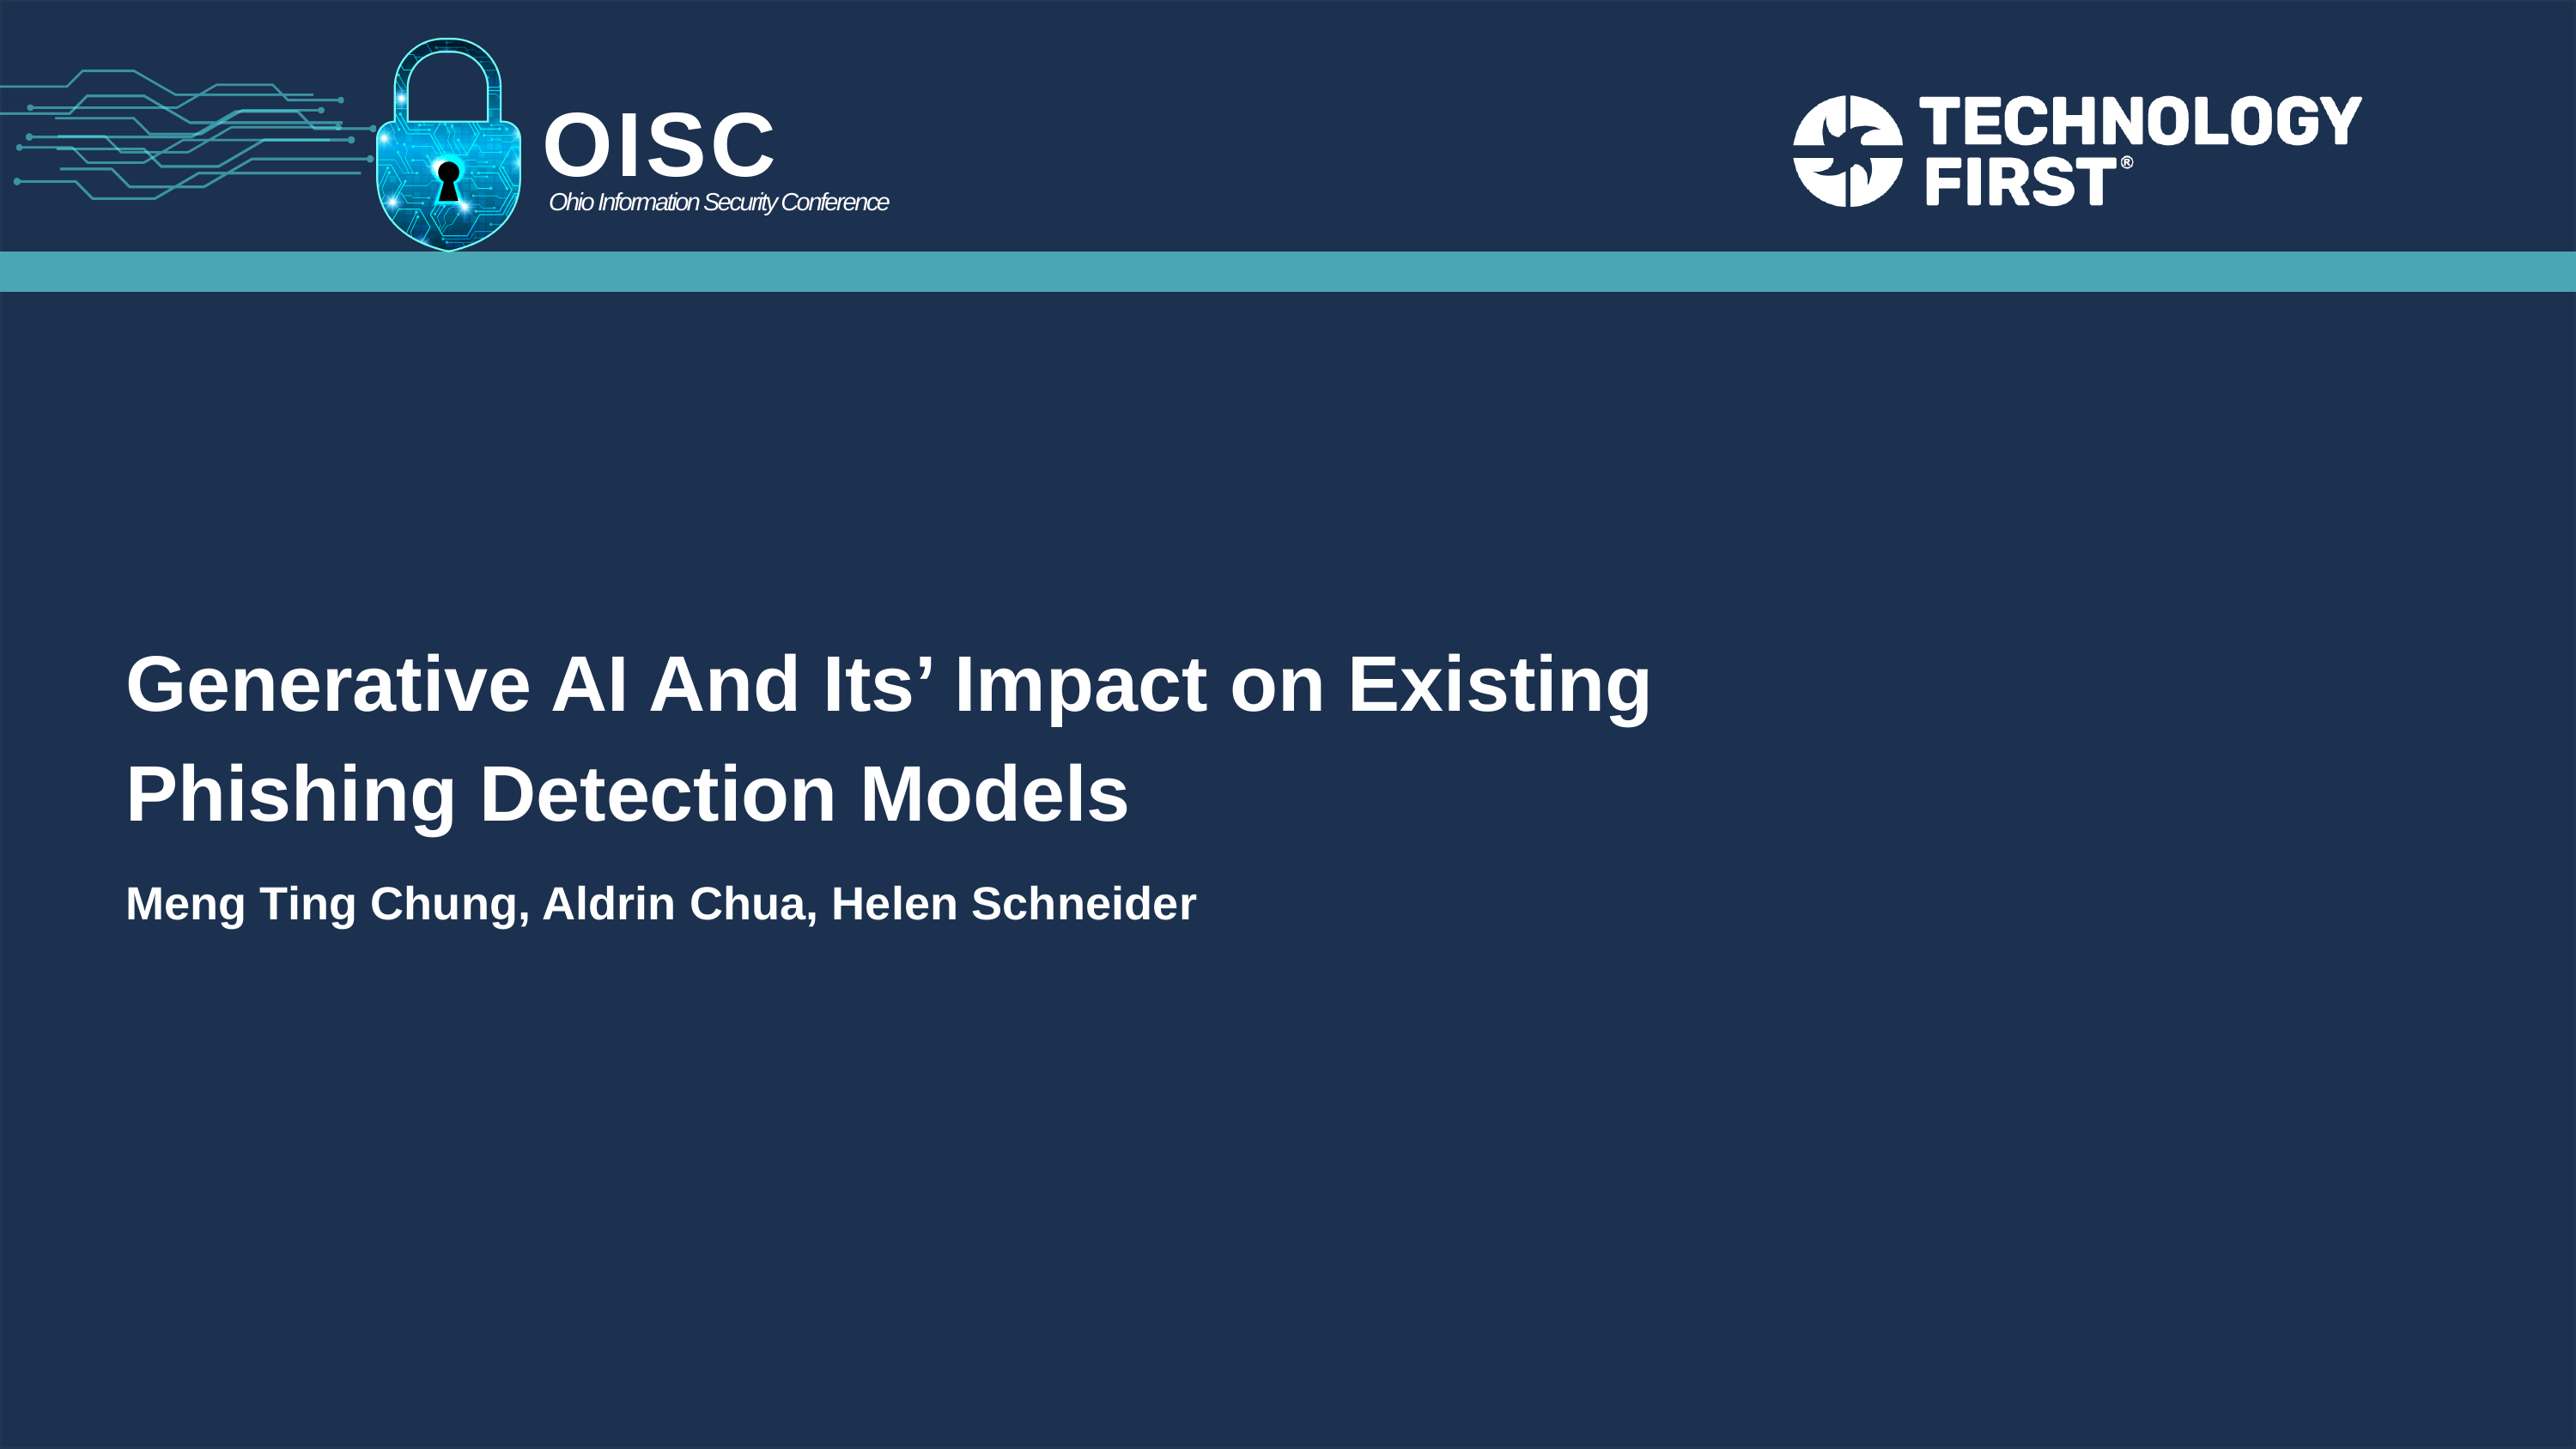

Generative AI And Its’ Impact on Existing Phishing Detection Models
Meng Ting Chung, Aldrin Chua, Helen Schneider